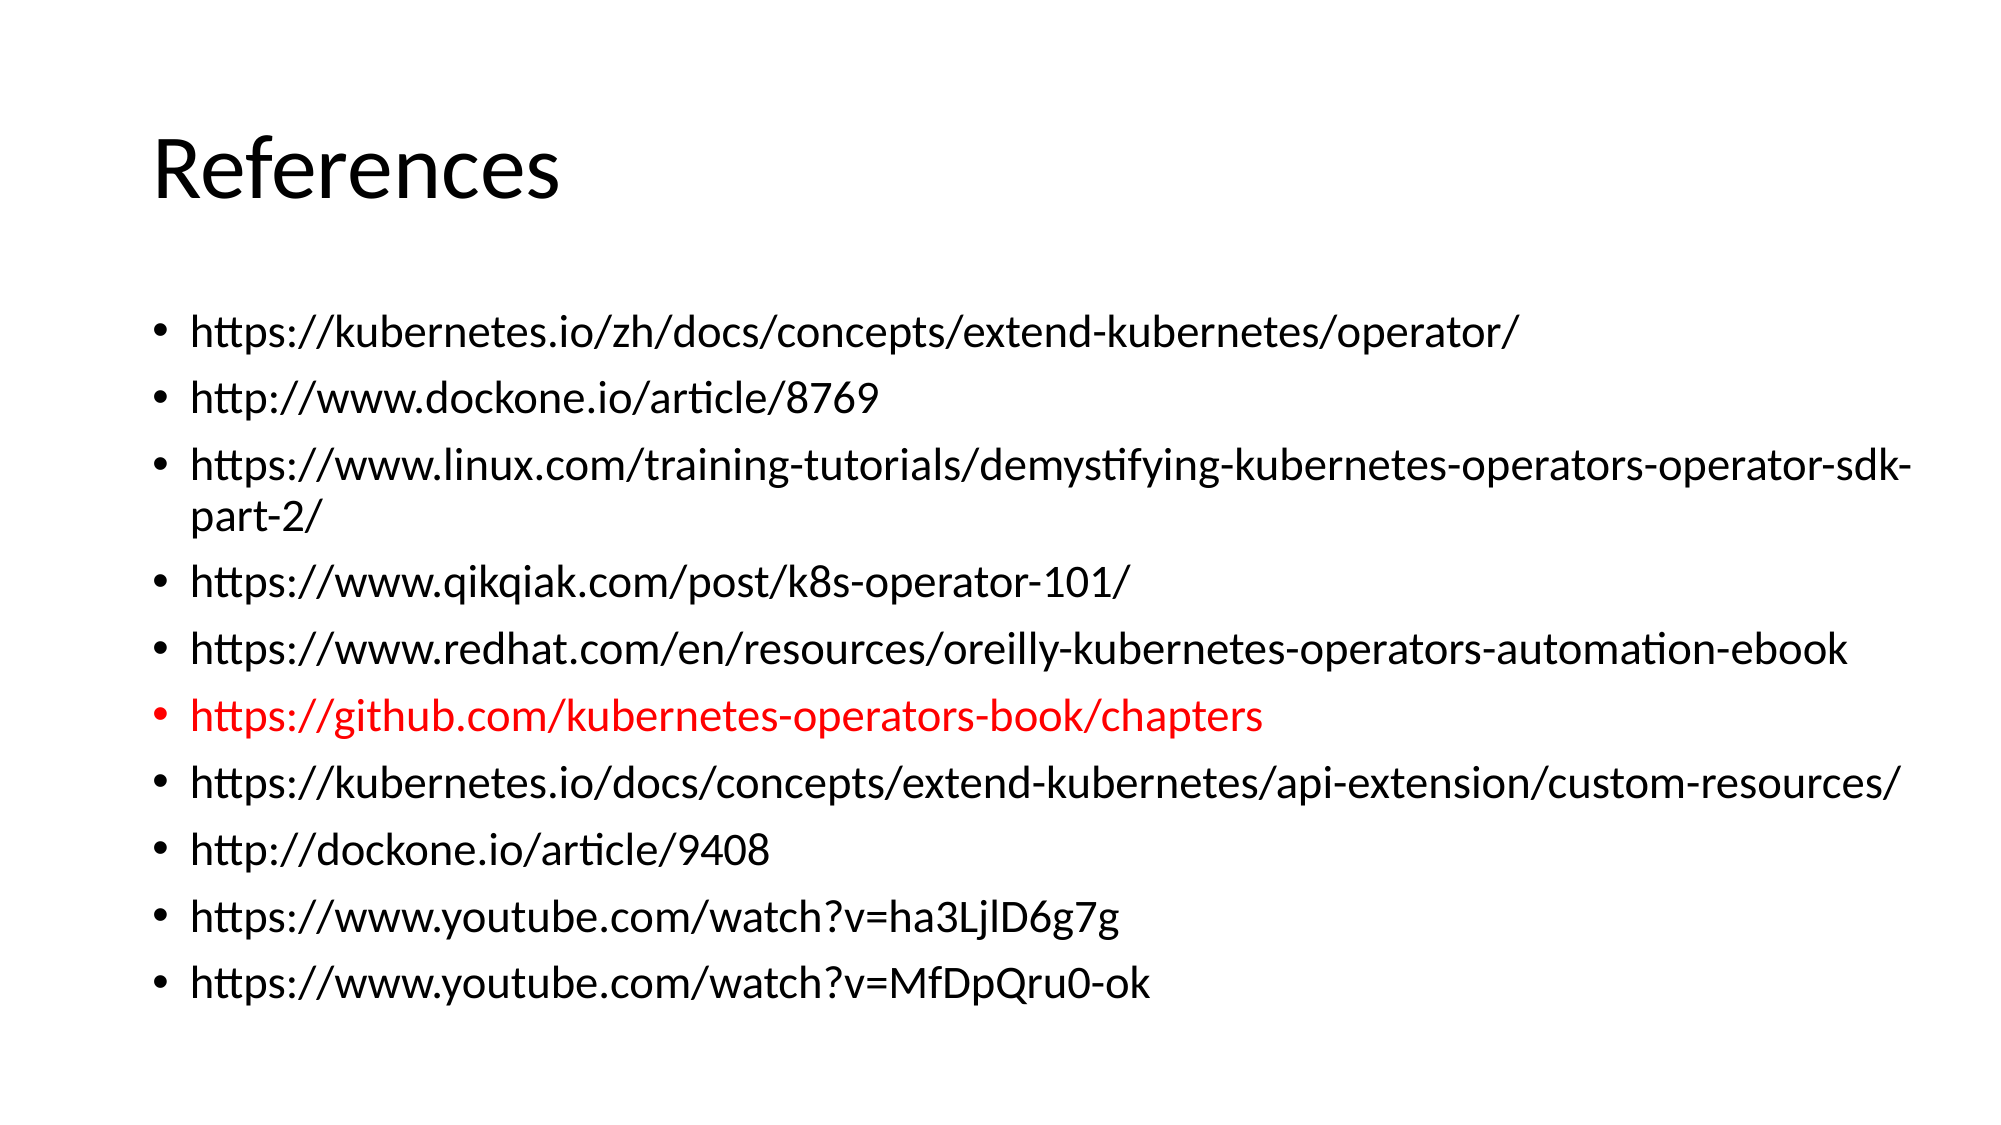

# References
https://kubernetes.io/zh/docs/concepts/extend-kubernetes/operator/
http://www.dockone.io/article/8769
https://www.linux.com/training-tutorials/demystifying-kubernetes-operators-operator-sdk-part-2/
https://www.qikqiak.com/post/k8s-operator-101/
https://www.redhat.com/en/resources/oreilly-kubernetes-operators-automation-ebook
https://github.com/kubernetes-operators-book/chapters
https://kubernetes.io/docs/concepts/extend-kubernetes/api-extension/custom-resources/
http://dockone.io/article/9408
https://www.youtube.com/watch?v=ha3LjlD6g7g
https://www.youtube.com/watch?v=MfDpQru0-ok